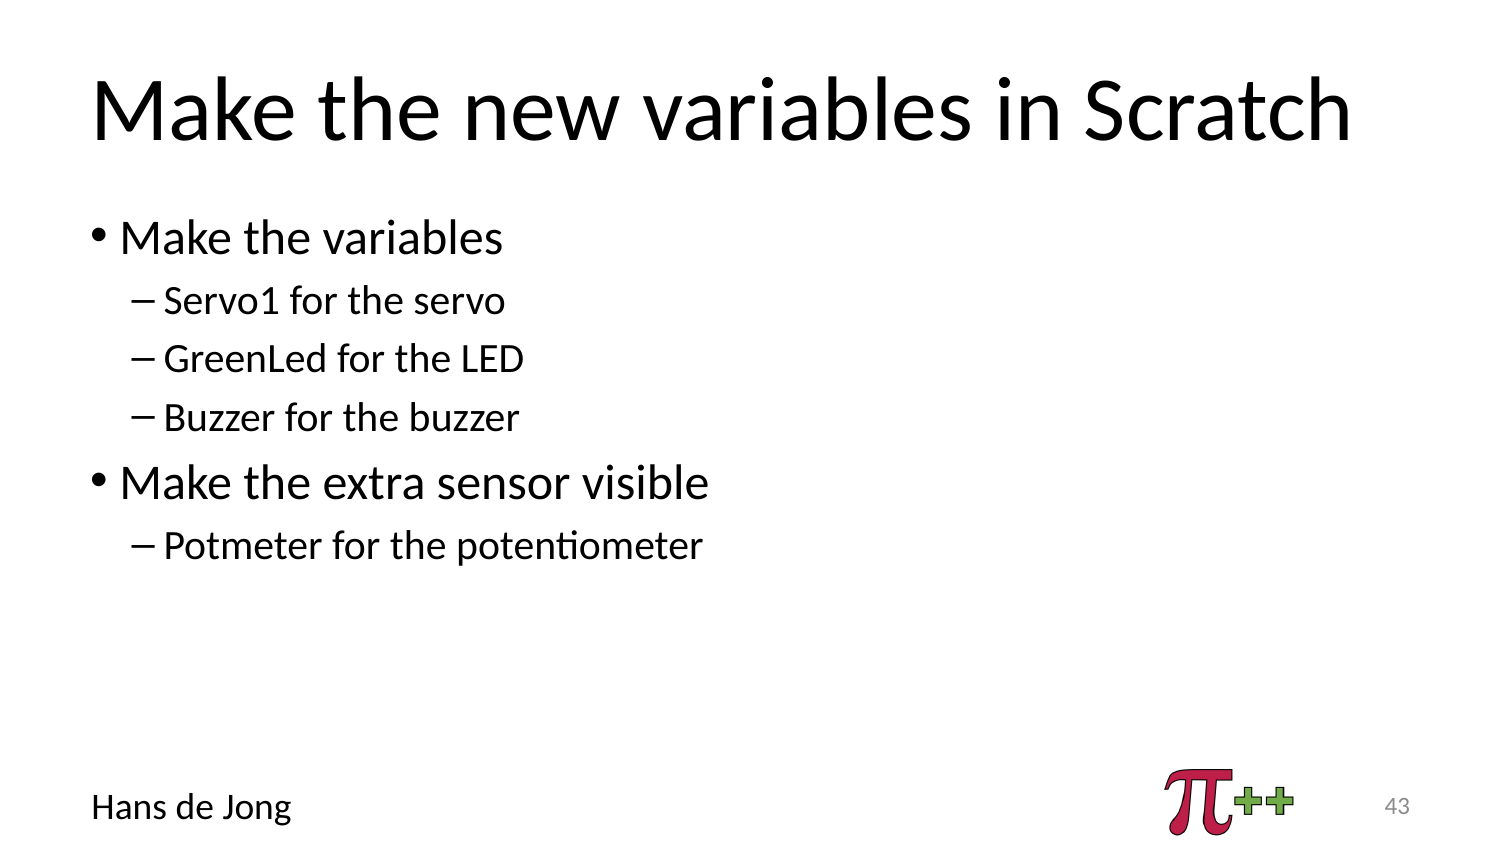

# Make the new variables in Scratch
Make the variables
Servo1 for the servo
GreenLed for the LED
Buzzer for the buzzer
Make the extra sensor visible
Potmeter for the potentiometer
43